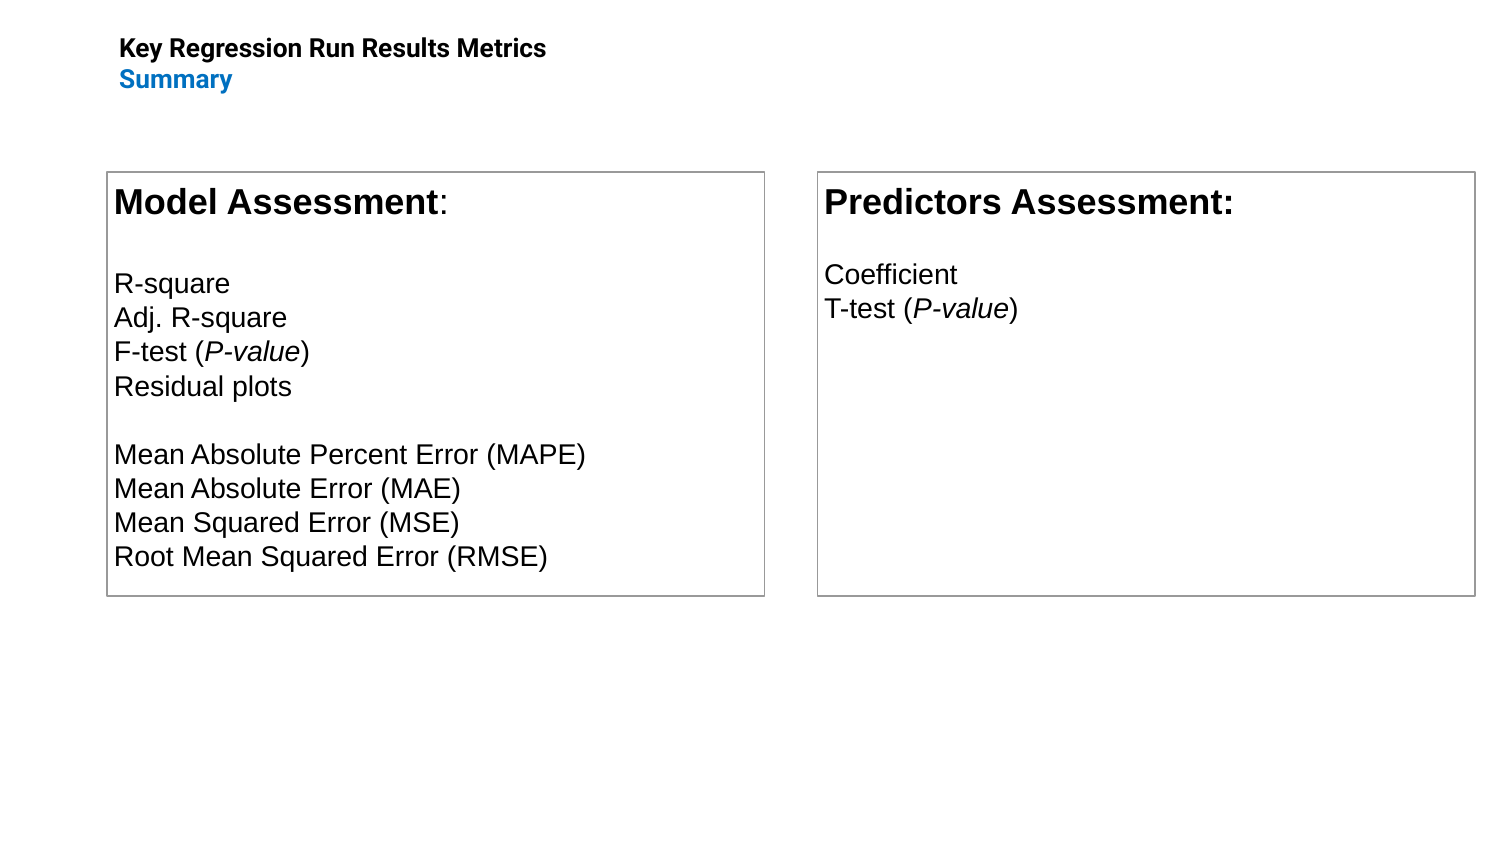

# Key Regression Run Results Metrics Summary
Model Assessment:

R-square
Adj. R-square
F-test (P-value)
Residual plots

Mean Absolute Percent Error (MAPE)
Mean Absolute Error (MAE)
Mean Squared Error (MSE)
Root Mean Squared Error (RMSE)

Predictors Assessment:

Coefficient
T-test (P-value)